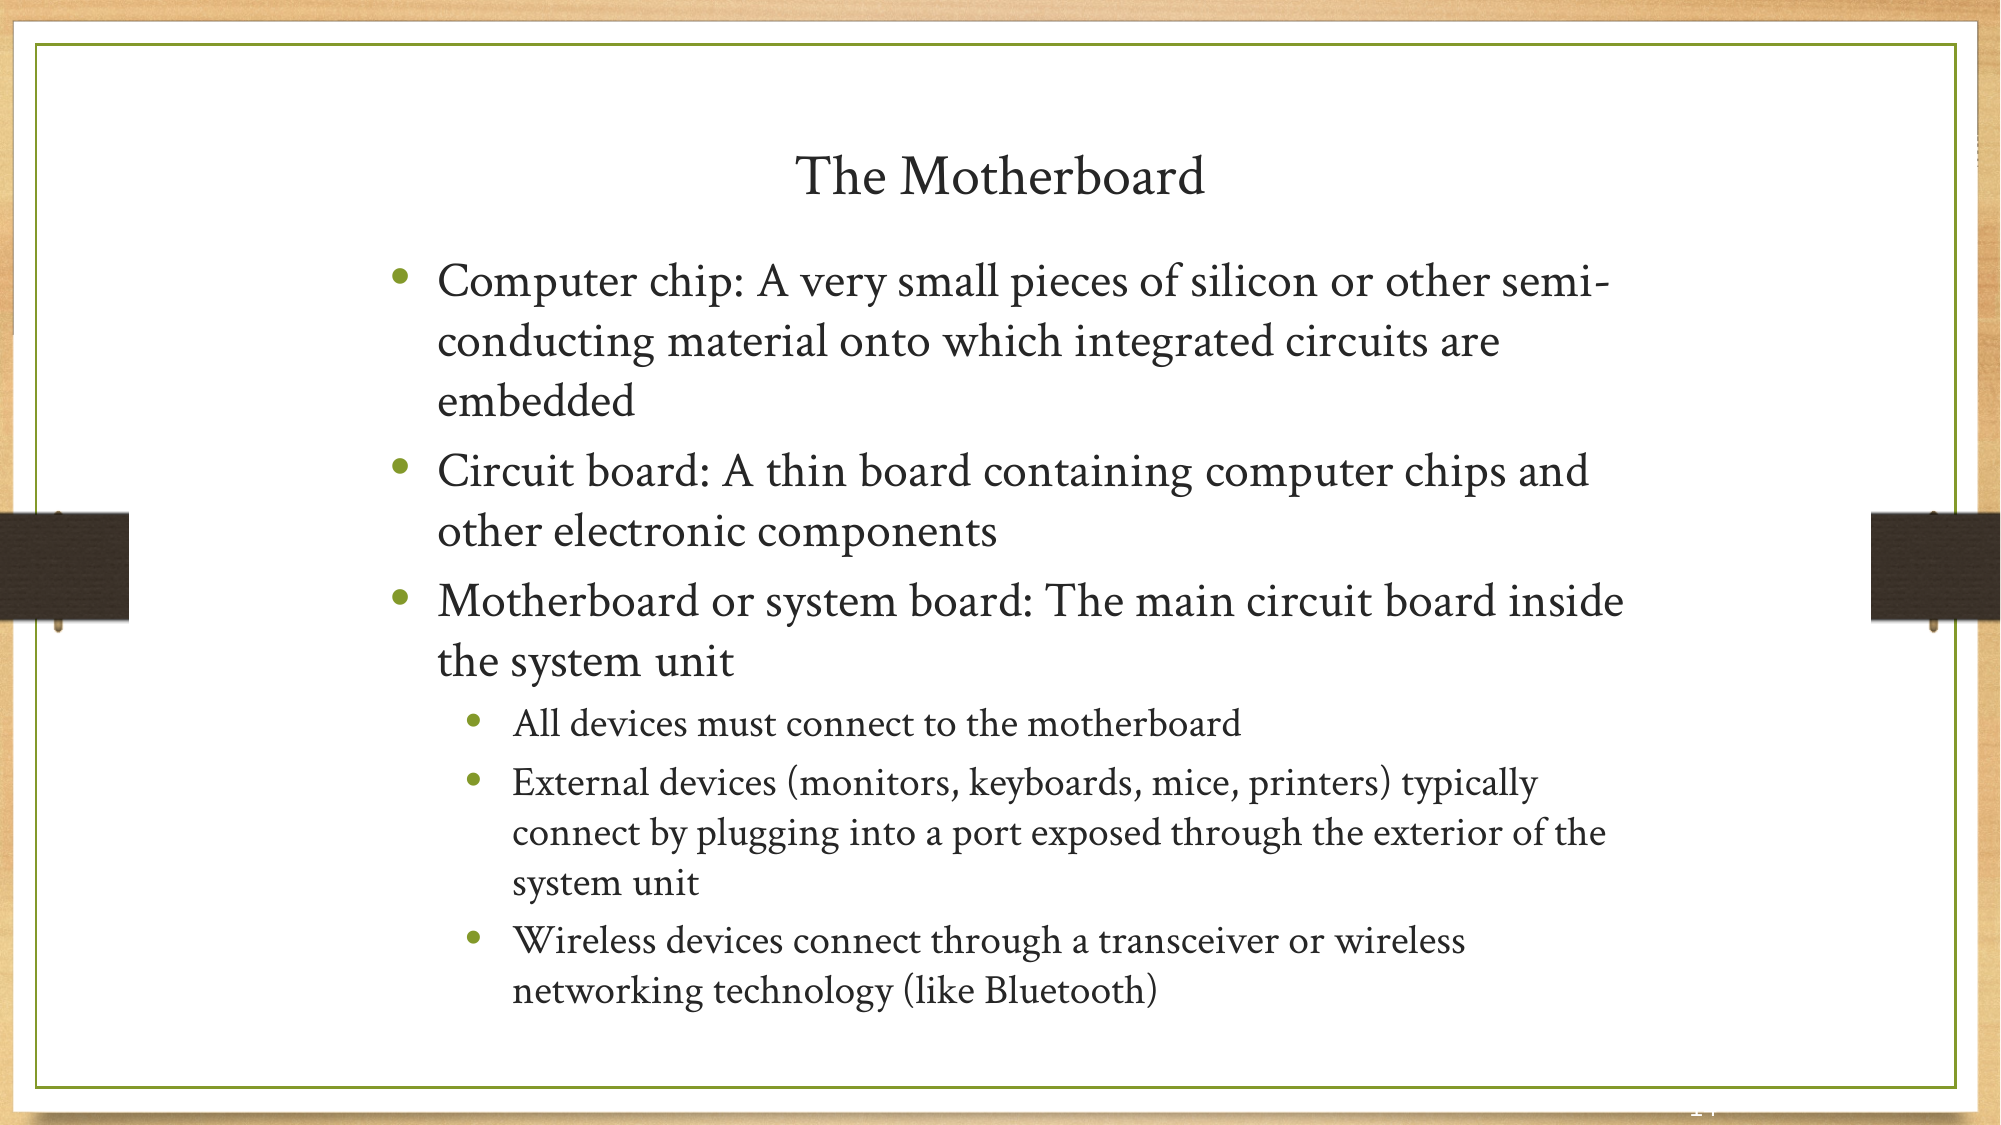

The Motherboard
Computer chip: A very small pieces of silicon or other semi-conducting material onto which integrated circuits are embedded
Circuit board: A thin board containing computer chips and other electronic components
Motherboard or system board: The main circuit board inside the system unit
All devices must connect to the motherboard
External devices (monitors, keyboards, mice, printers) typically connect by plugging into a port exposed through the exterior of the system unit
Wireless devices connect through a transceiver or wireless networking technology (like Bluetooth)
14